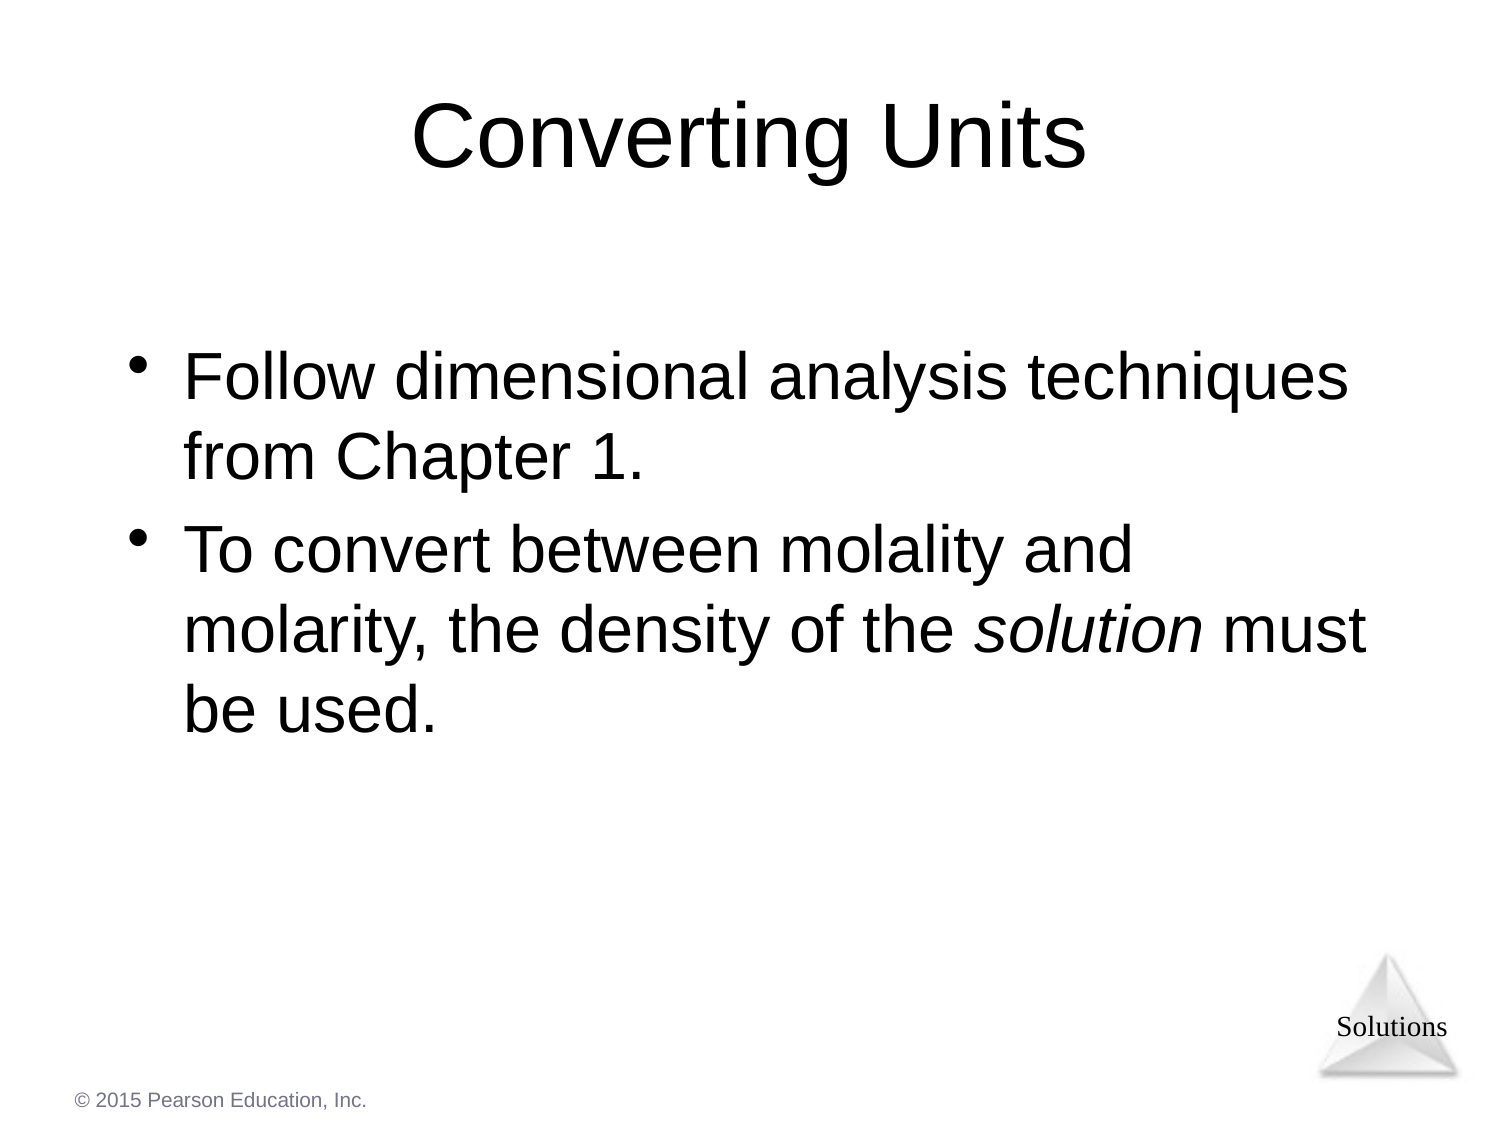

# Converting Units
Follow dimensional analysis techniques from Chapter 1.
To convert between molality and molarity, the density of the solution must be used.